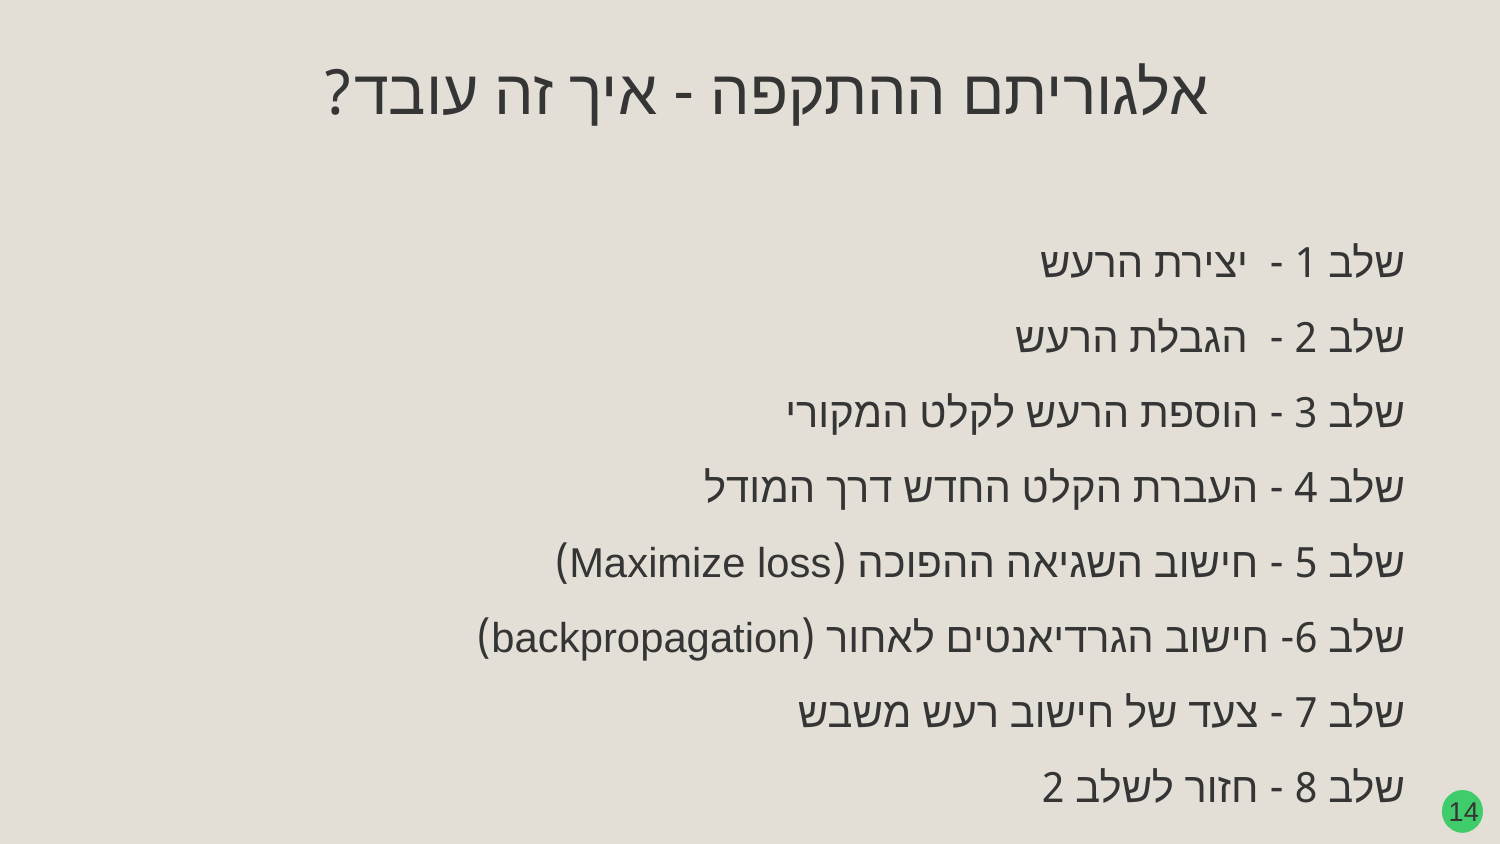

אלגוריתם ההתקפה - איך זה עובד?
 שלב 1 -  יצירת הרעש
 שלב 2 -  הגבלת הרעש
 שלב 3 - הוספת הרעש לקלט המקורי
 שלב 4 - העברת הקלט החדש דרך המודל
 שלב 5 - חישוב השגיאה ההפוכה (Maximize loss)
 שלב 6- חישוב הגרדיאנטים לאחור (backpropagation)
 שלב 7 - צעד של חישוב רעש משבש
 שלב 8 - חזור לשלב 2

14